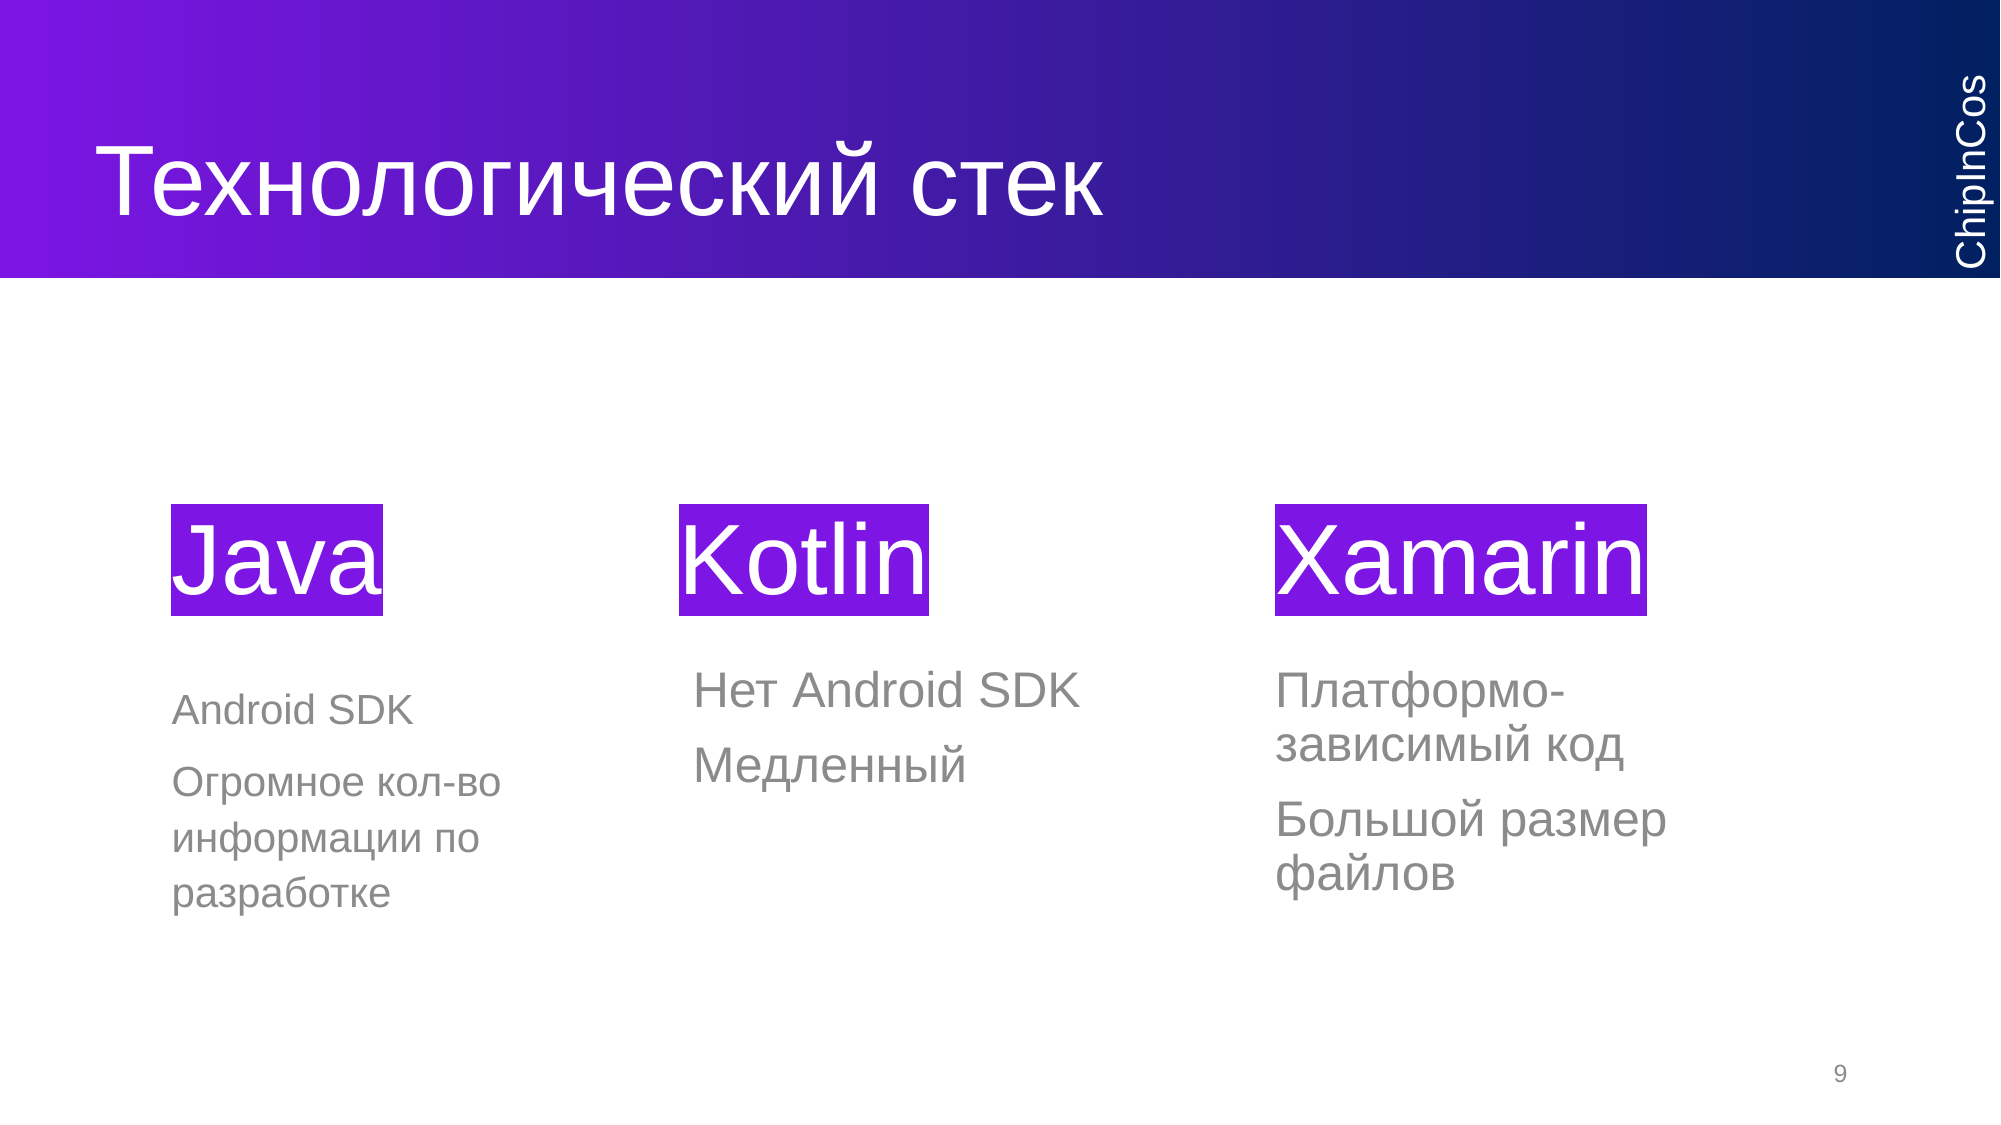

# Технологический стек
Java
Xamarin
Kotlin
Нет Android SDK
Медленный
Платформо-зависимый код
Большой размер файлов
Android SDK
Огромное кол-во информации по разработке

9